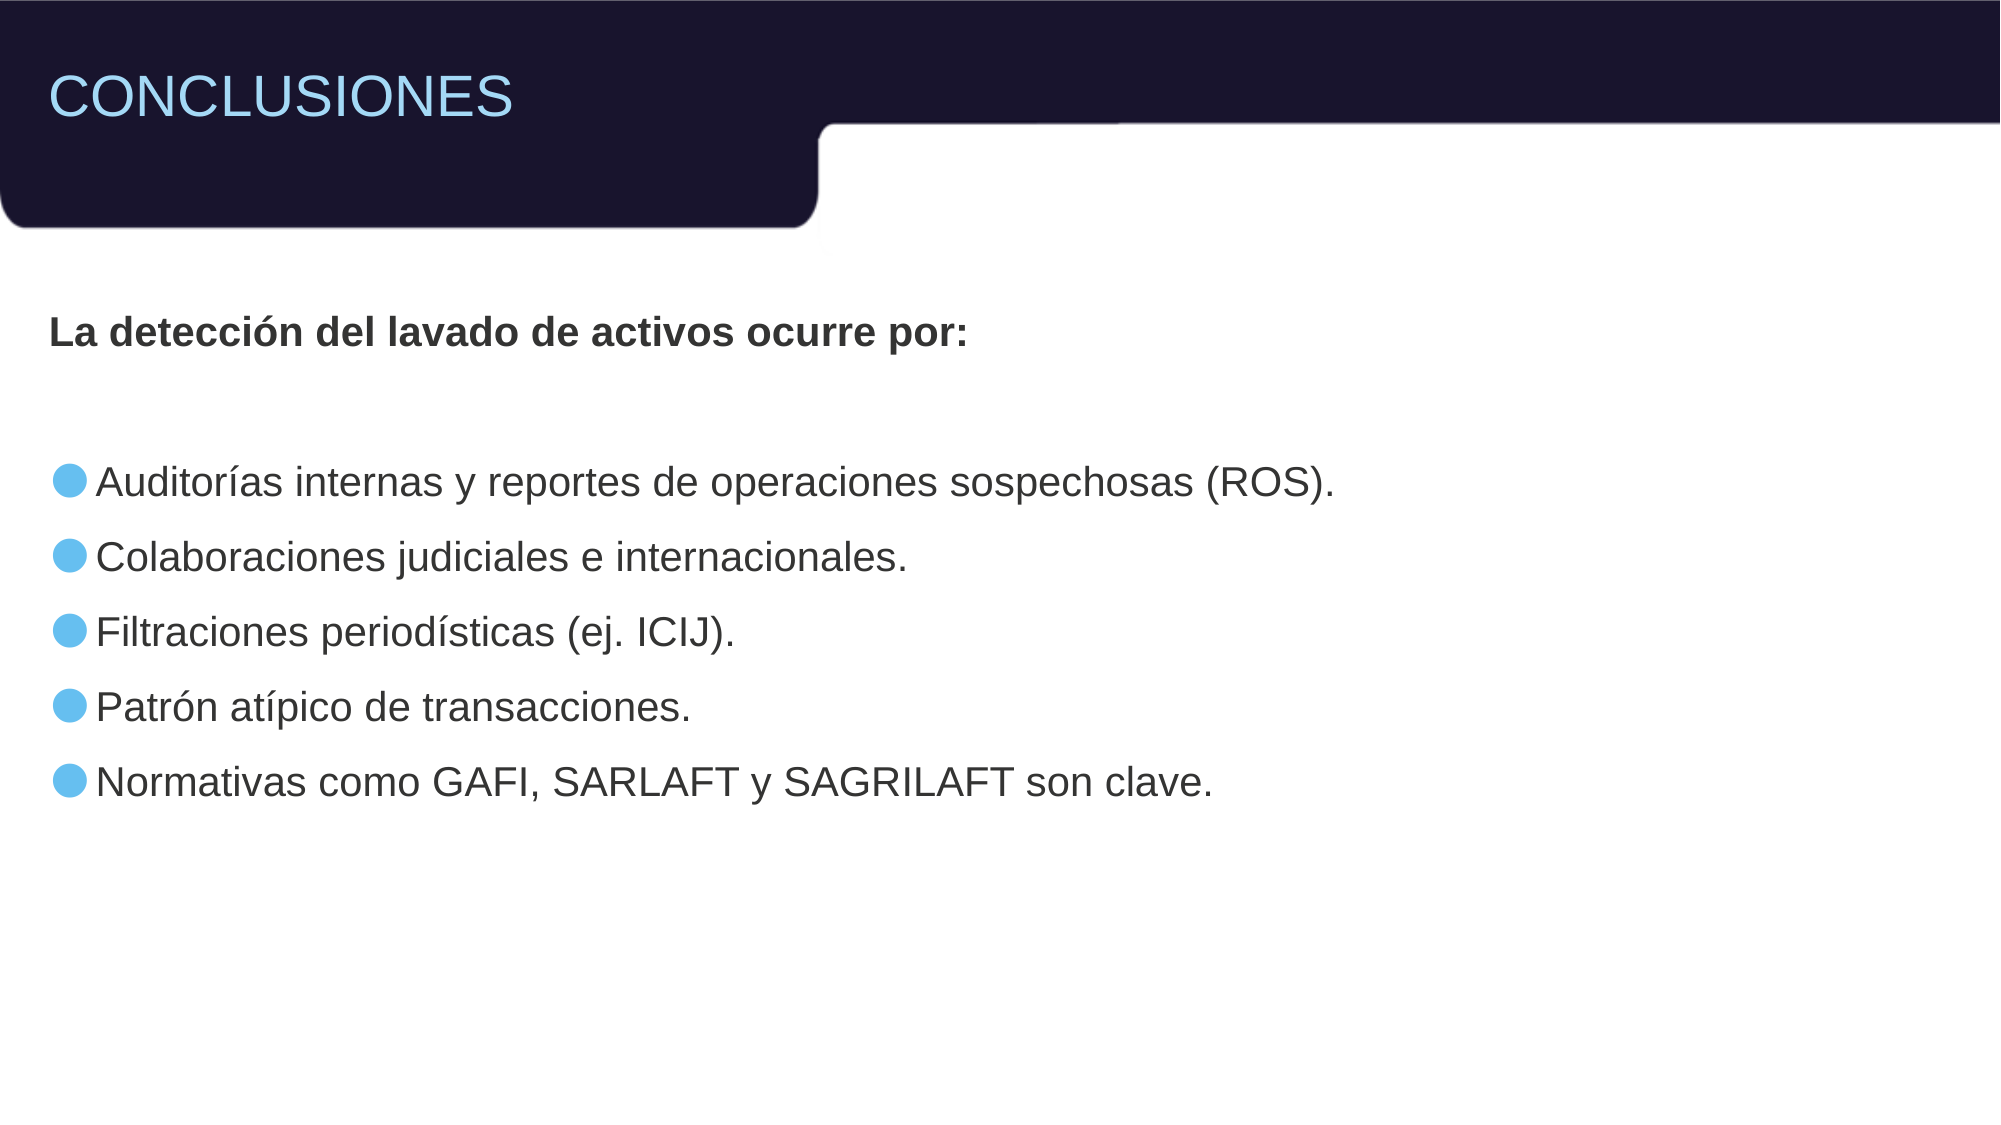

CONCLUSIONES
La detección del lavado de activos ocurre por:

Auditorías internas y reportes de operaciones sospechosas (ROS).
Colaboraciones judiciales e internacionales.
Filtraciones periodísticas (ej. ICIJ).
Patrón atípico de transacciones.
Normativas como GAFI, SARLAFT y SAGRILAFT son clave.